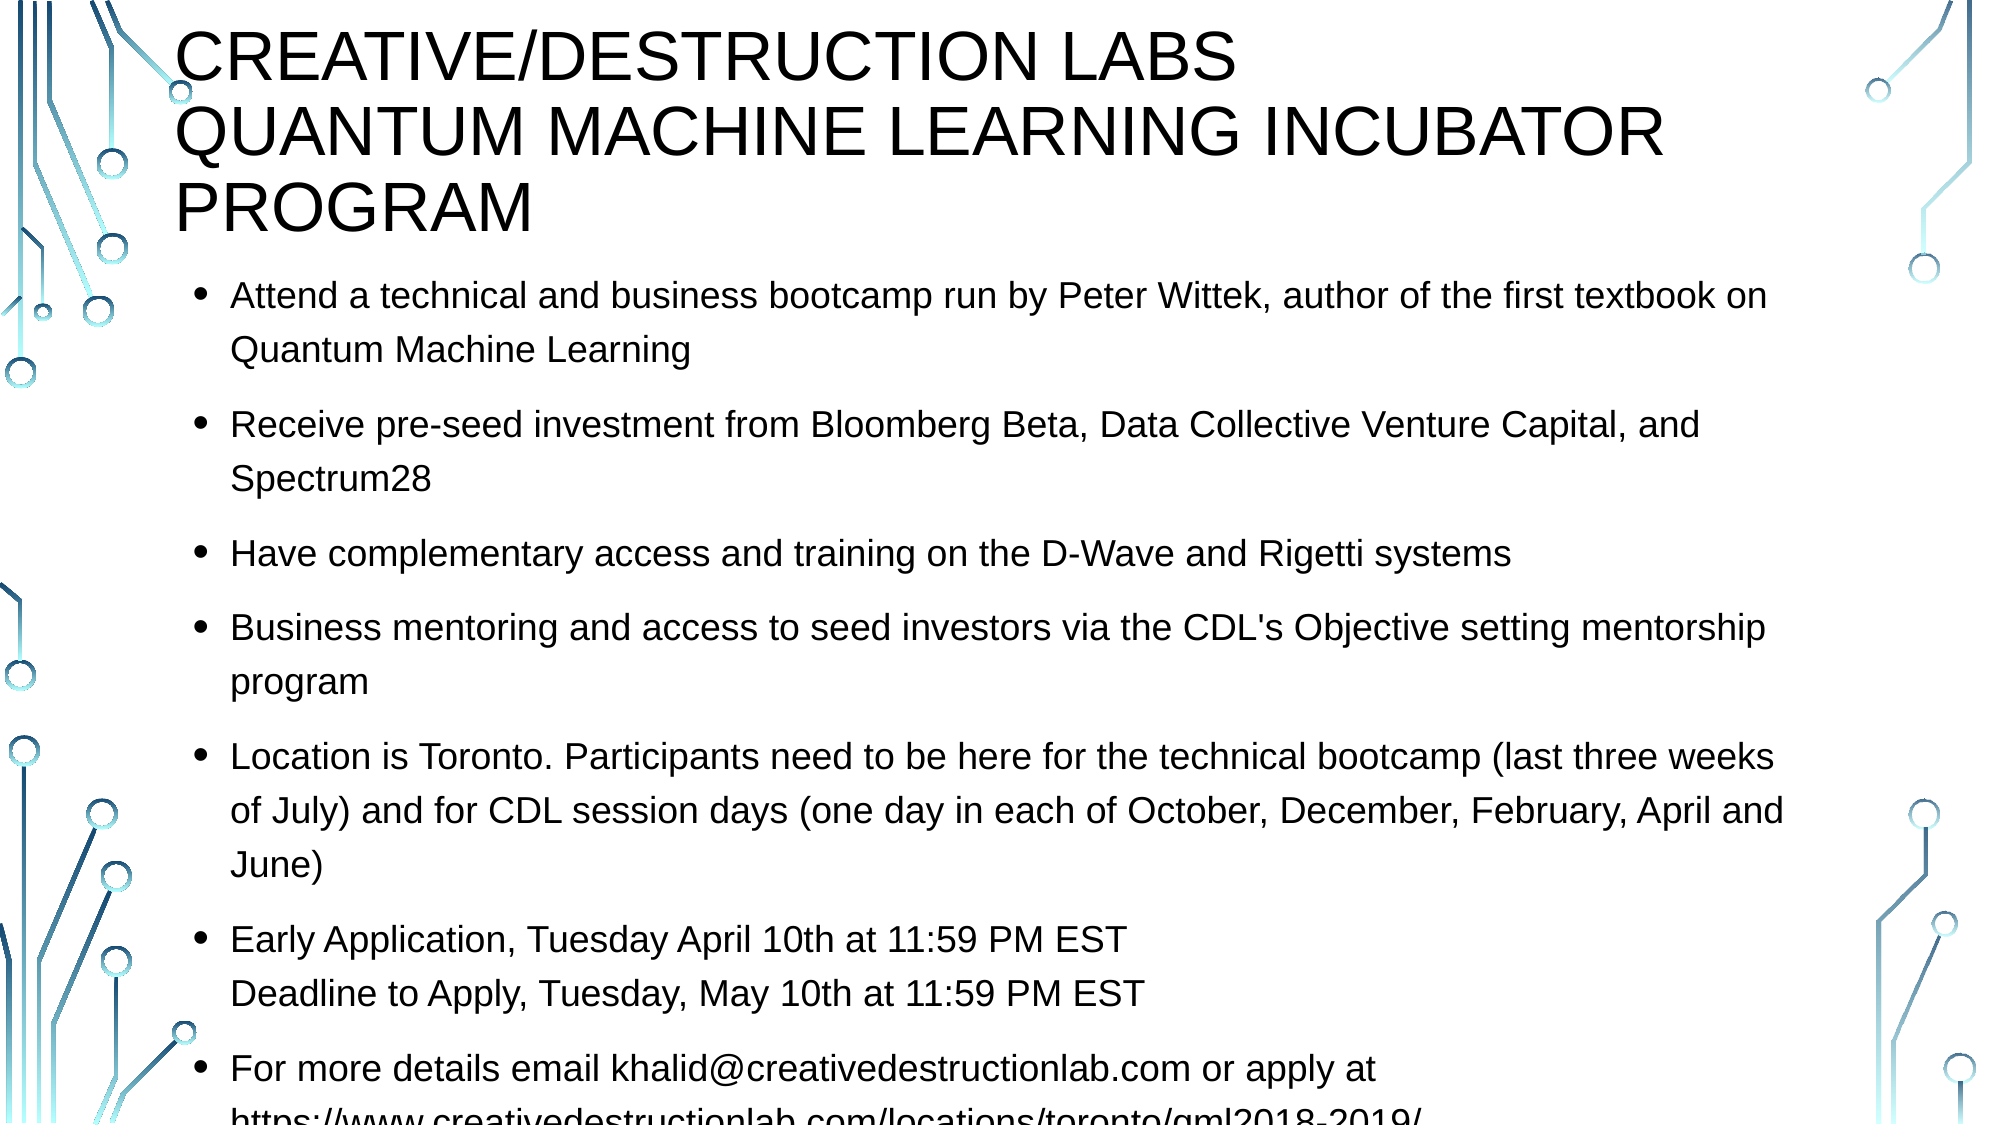

# Creative/Destruction labs Quantum Machine Learning incubator program
Attend a technical and business bootcamp run by Peter Wittek, author of the first textbook on Quantum Machine Learning
Receive pre-seed investment from Bloomberg Beta, Data Collective Venture Capital, and Spectrum28
Have complementary access and training on the D-Wave and Rigetti systems
Business mentoring and access to seed investors via the CDL's Objective setting mentorship program
Location is Toronto. Participants need to be here for the technical bootcamp (last three weeks of July) and for CDL session days (one day in each of October, December, February, April and June)
Early Application, Tuesday April 10th at 11:59 PM EST
Deadline to Apply, Tuesday, May 10th at 11:59 PM EST
For more details email khalid@creativedestructionlab.com or apply at https://www.creativedestructionlab.com/locations/toronto/qml2018-2019/